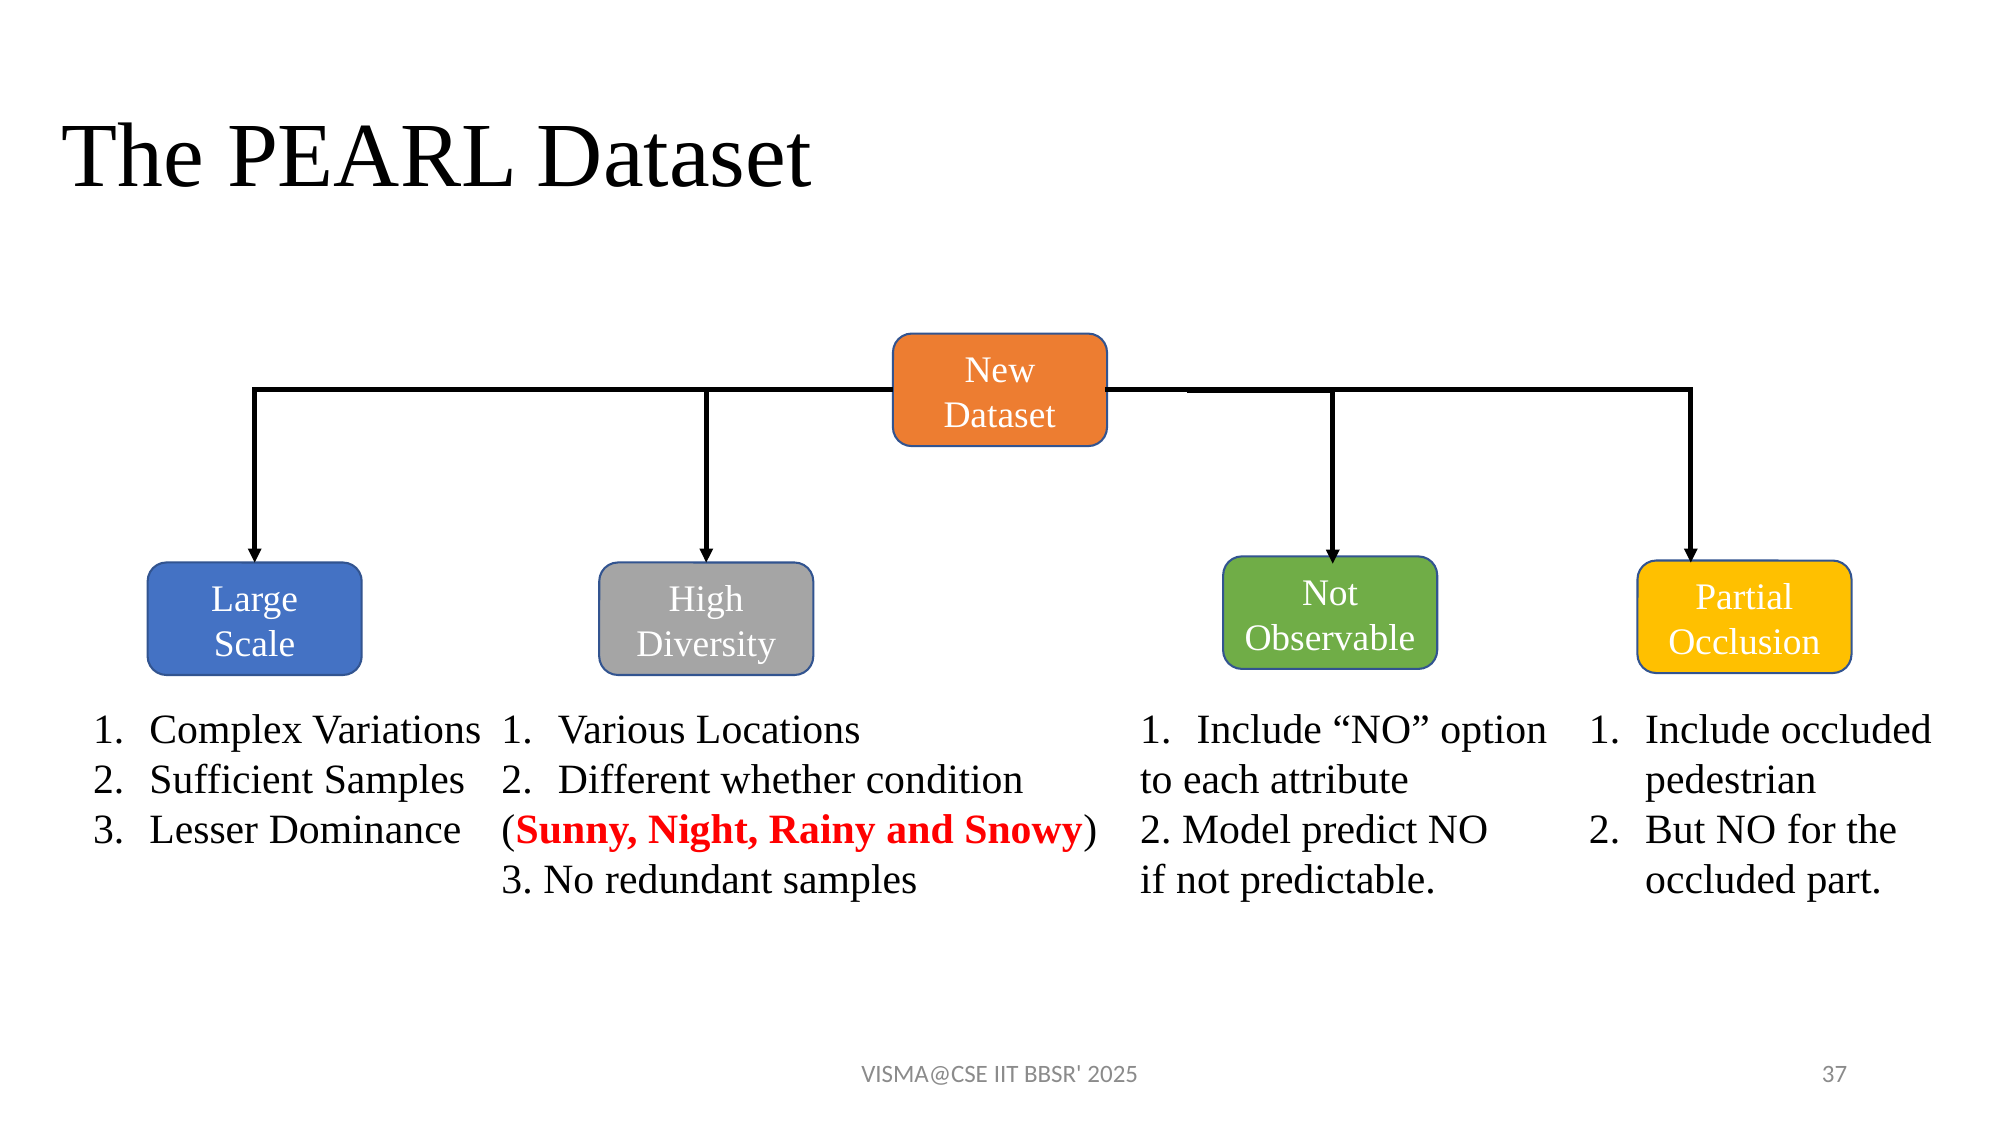

# The PEARL Dataset
New Dataset
Not Observable
Partial Occlusion
Large Scale
High Diversity
Various Locations
Different whether condition
(Sunny, Night, Rainy and Snowy)
3. No redundant samples
Include occluded pedestrian
But NO for the occluded part.
Complex Variations
Sufficient Samples
Lesser Dominance
Include “NO” option
to each attribute
2. Model predict NO
if not predictable.
VISMA@CSE IIT BBSR' 2025
37